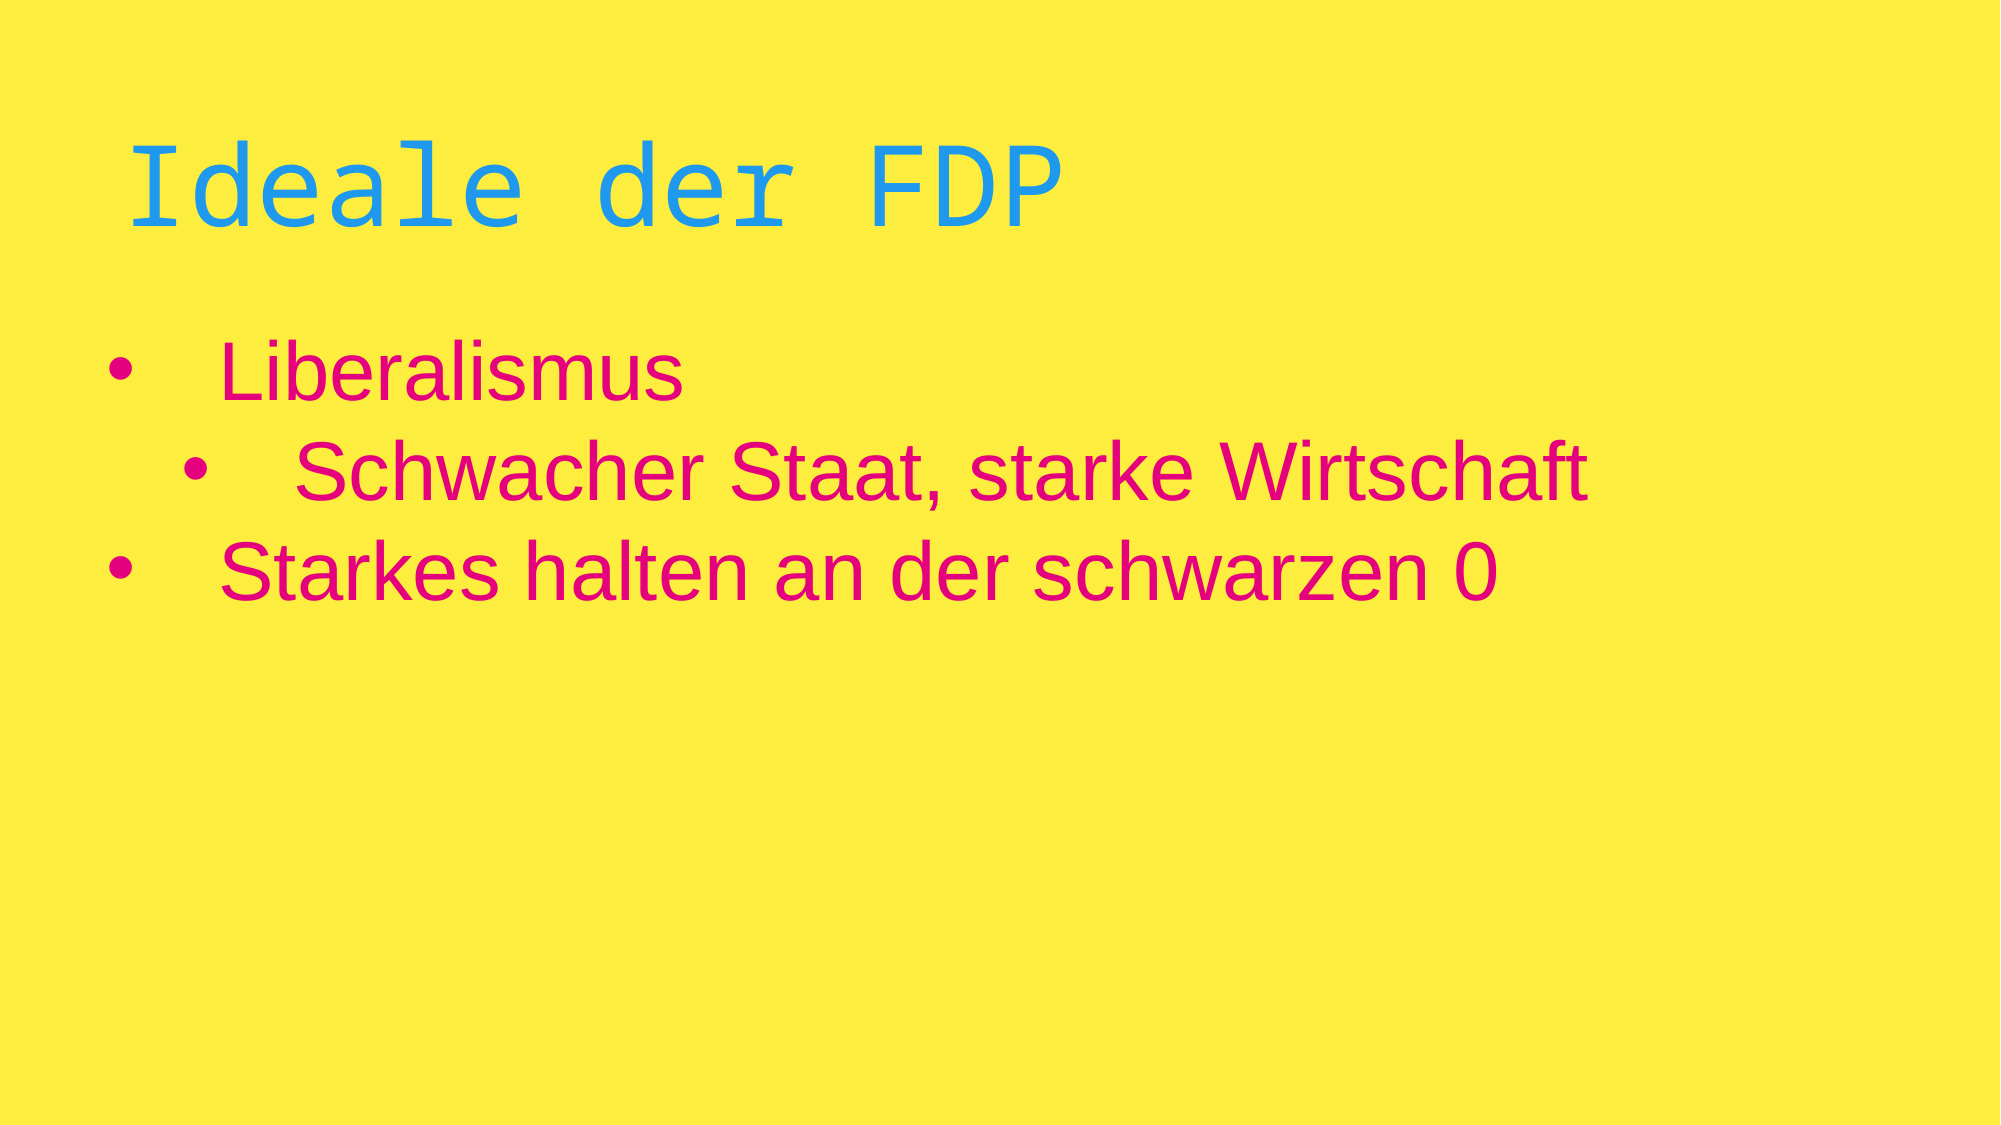

Ideale der FDP
Liberalismus
Schwacher Staat, starke Wirtschaft
Starkes halten an der schwarzen 0